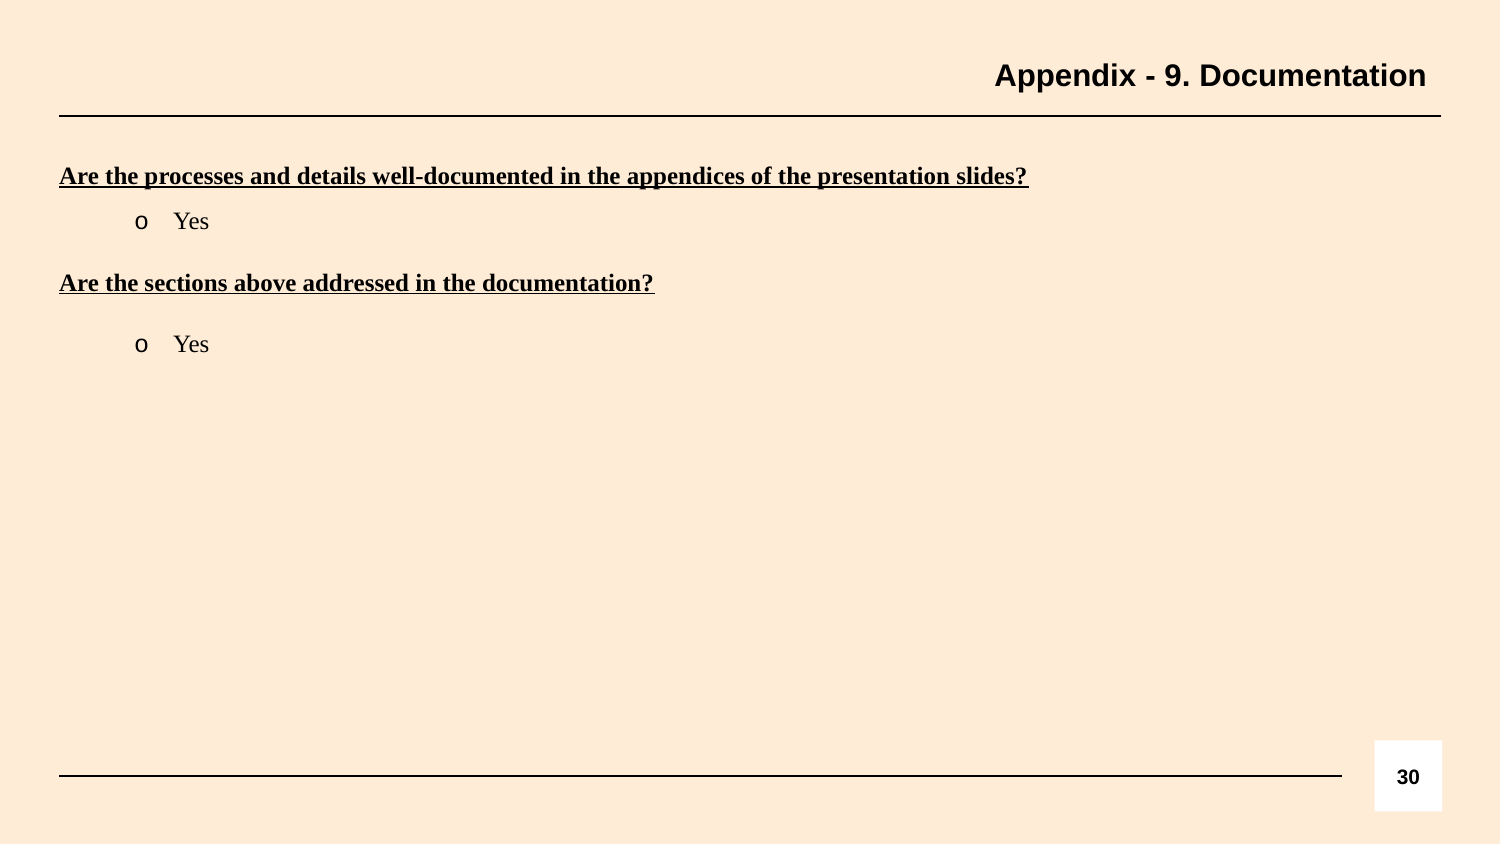

# Appendix - 9. Documentation
Are the processes and details well-documented in the appendices of the presentation slides?
o    Yes
Are the sections above addressed in the documentation?
o    Yes

30